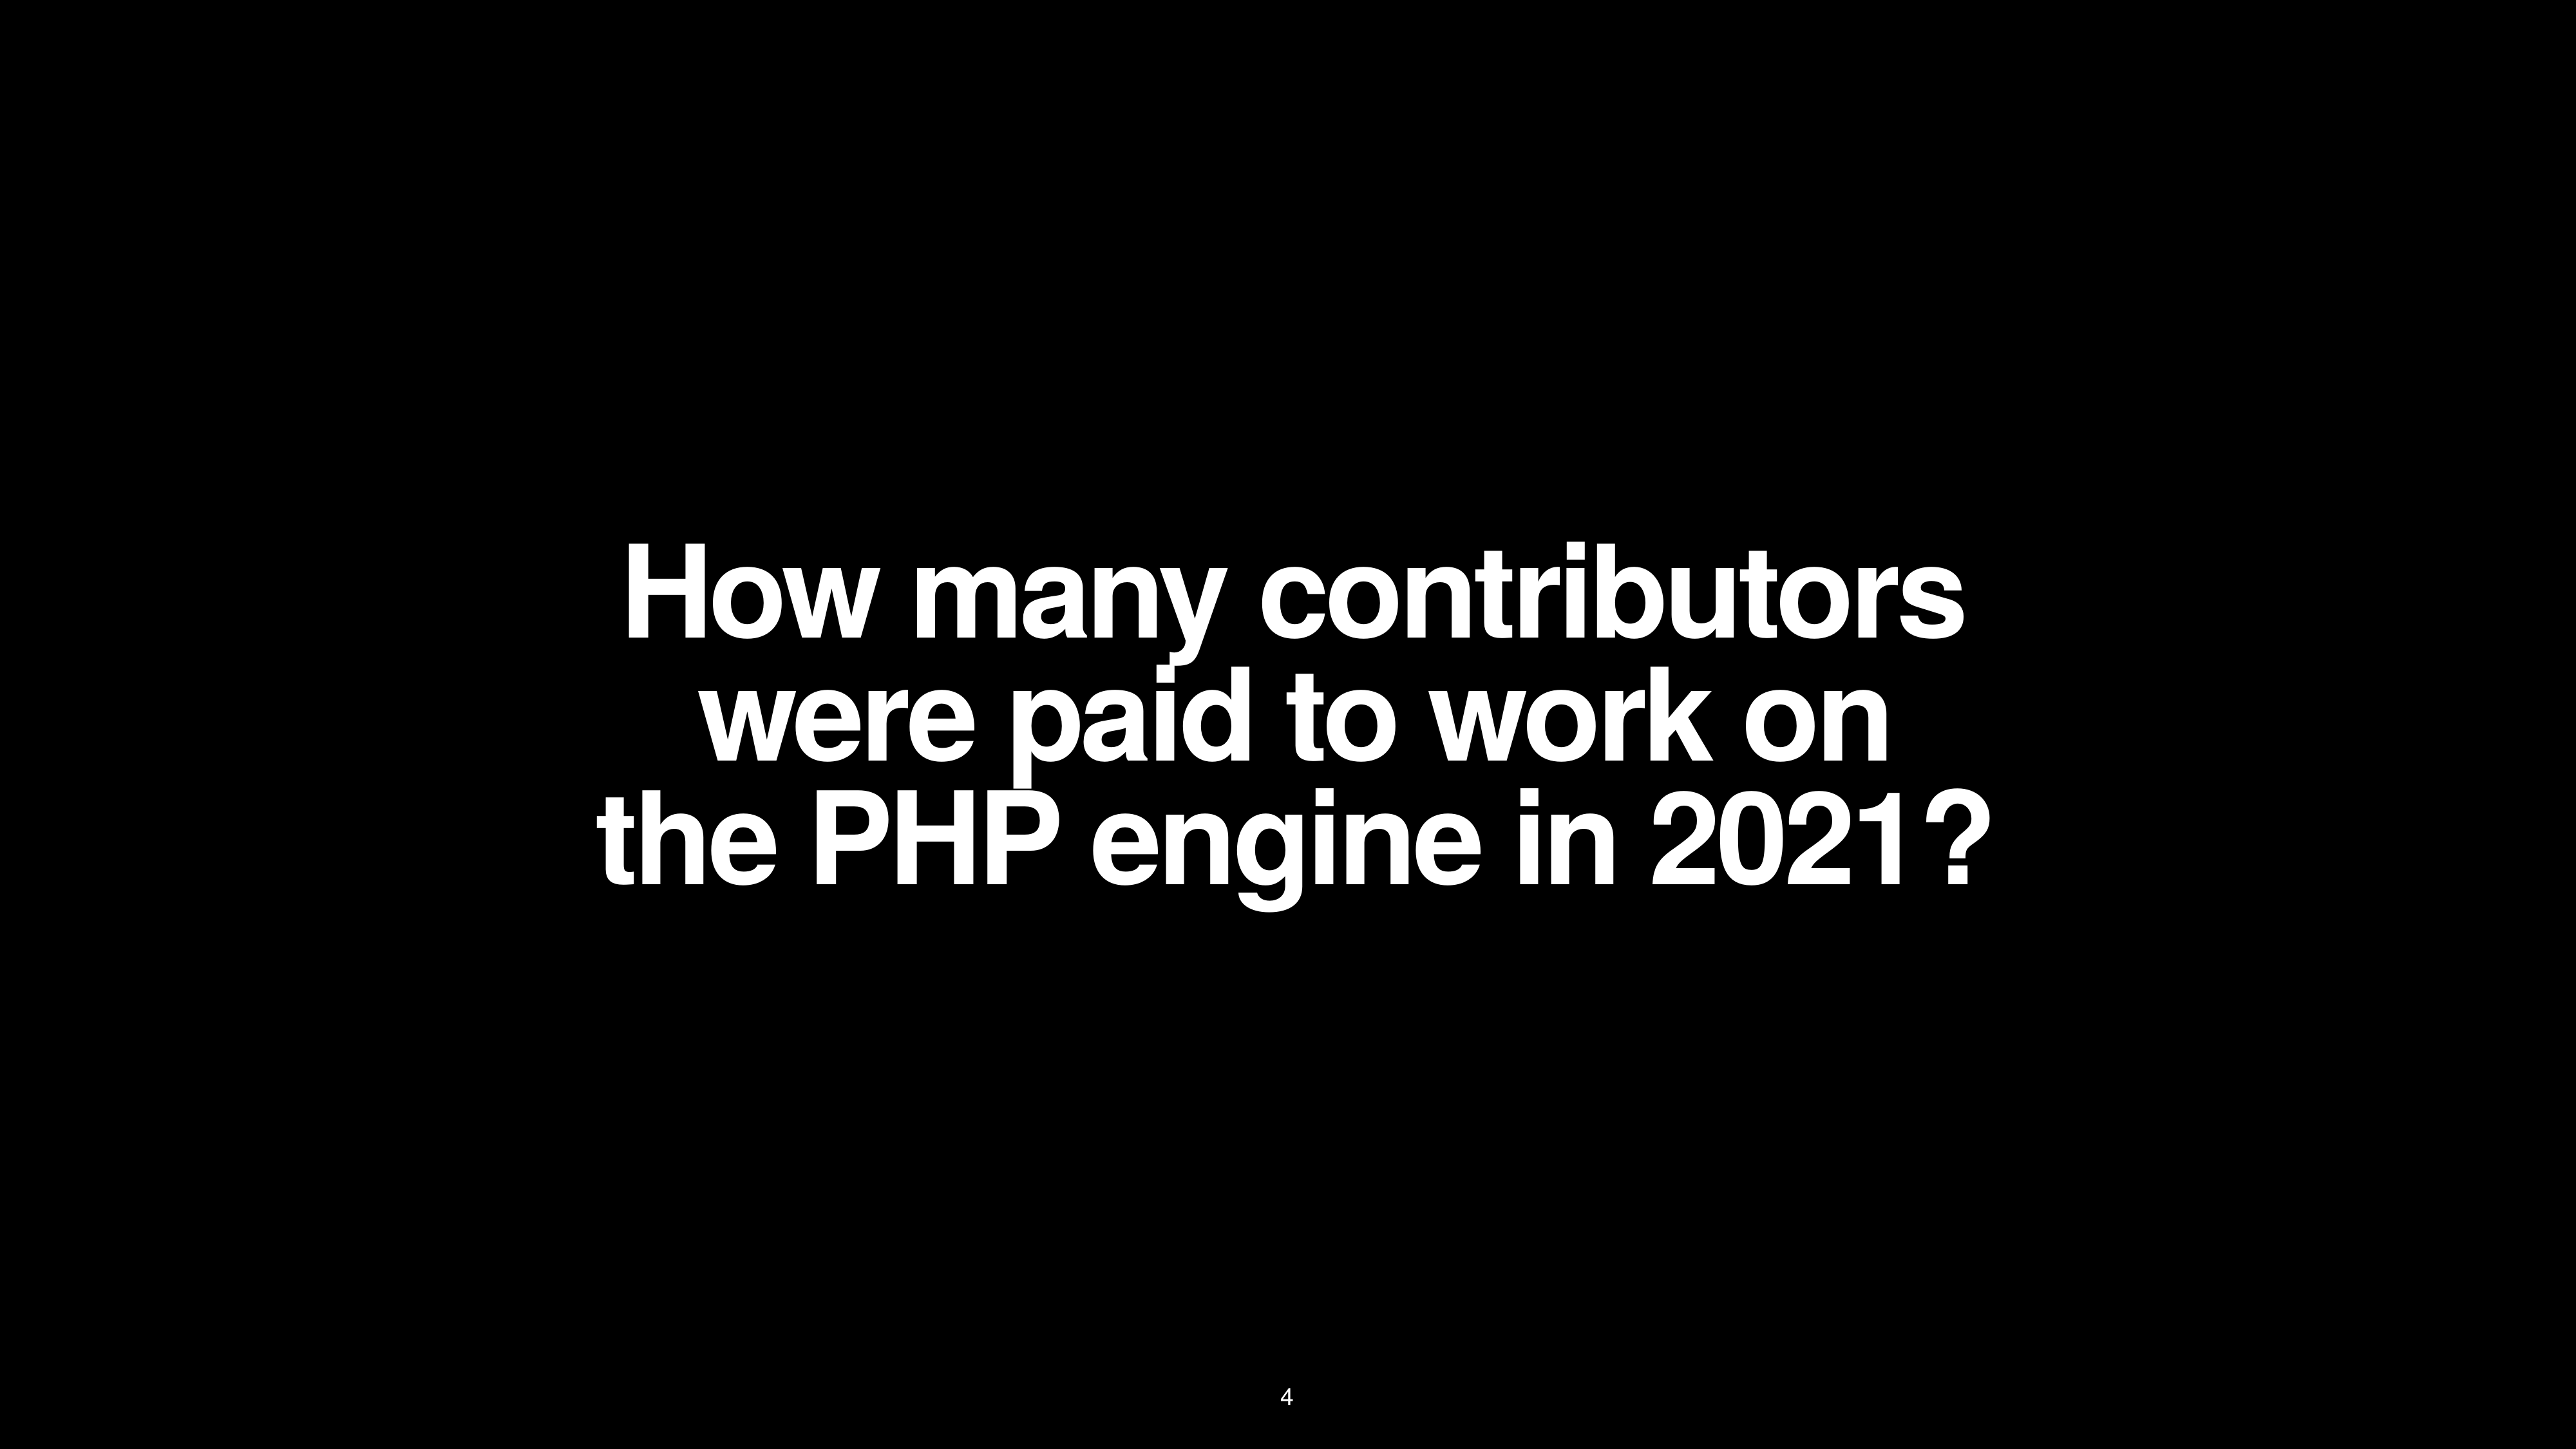

How many contributors
were paid to work on
the PHP engine in 2021?
4